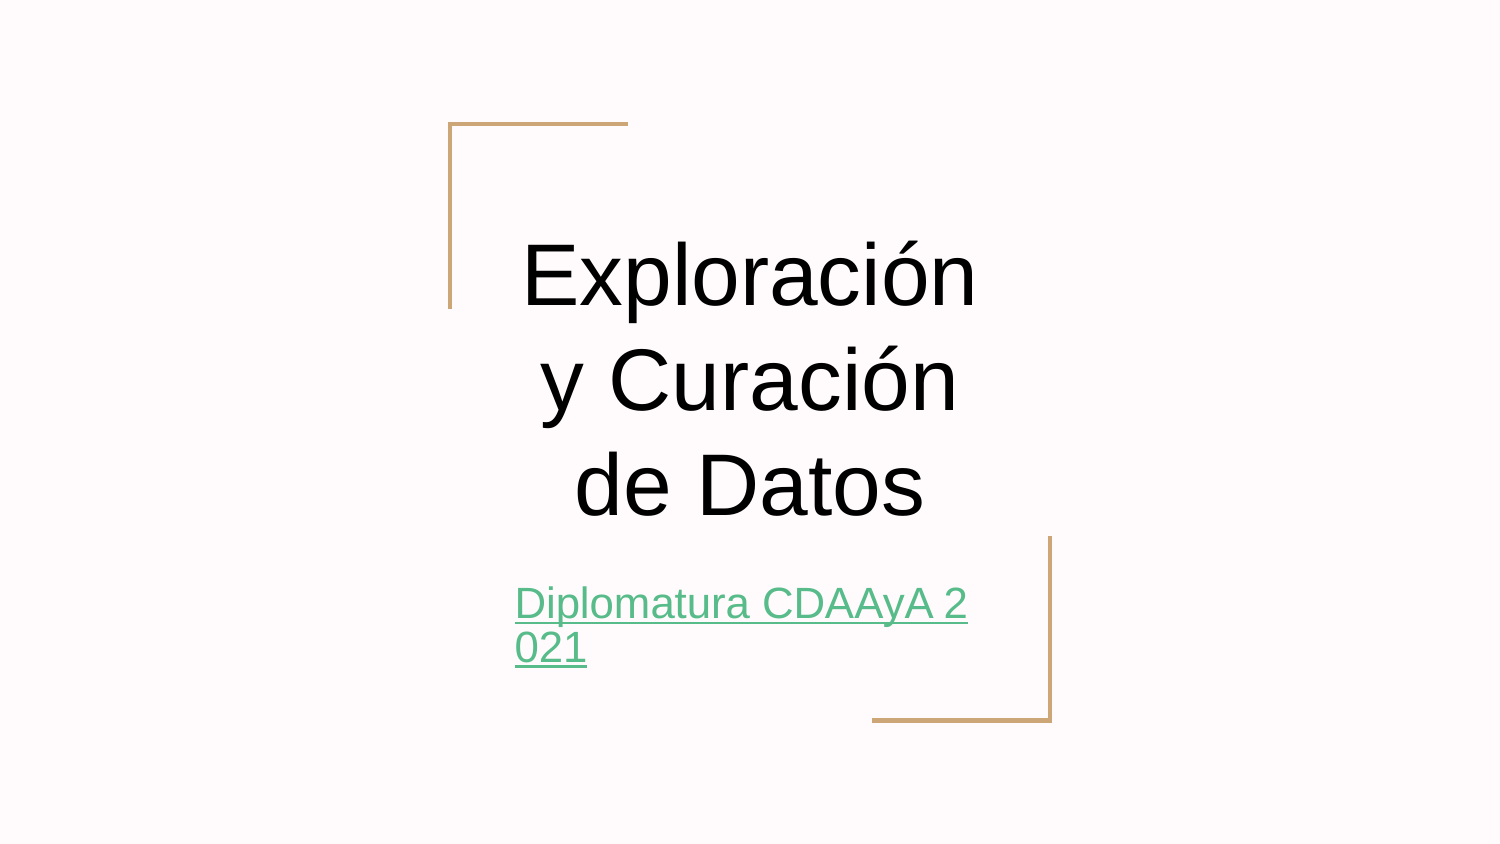

# Exploración y Curación de Datos
Diplomatura CDAAyA 2021